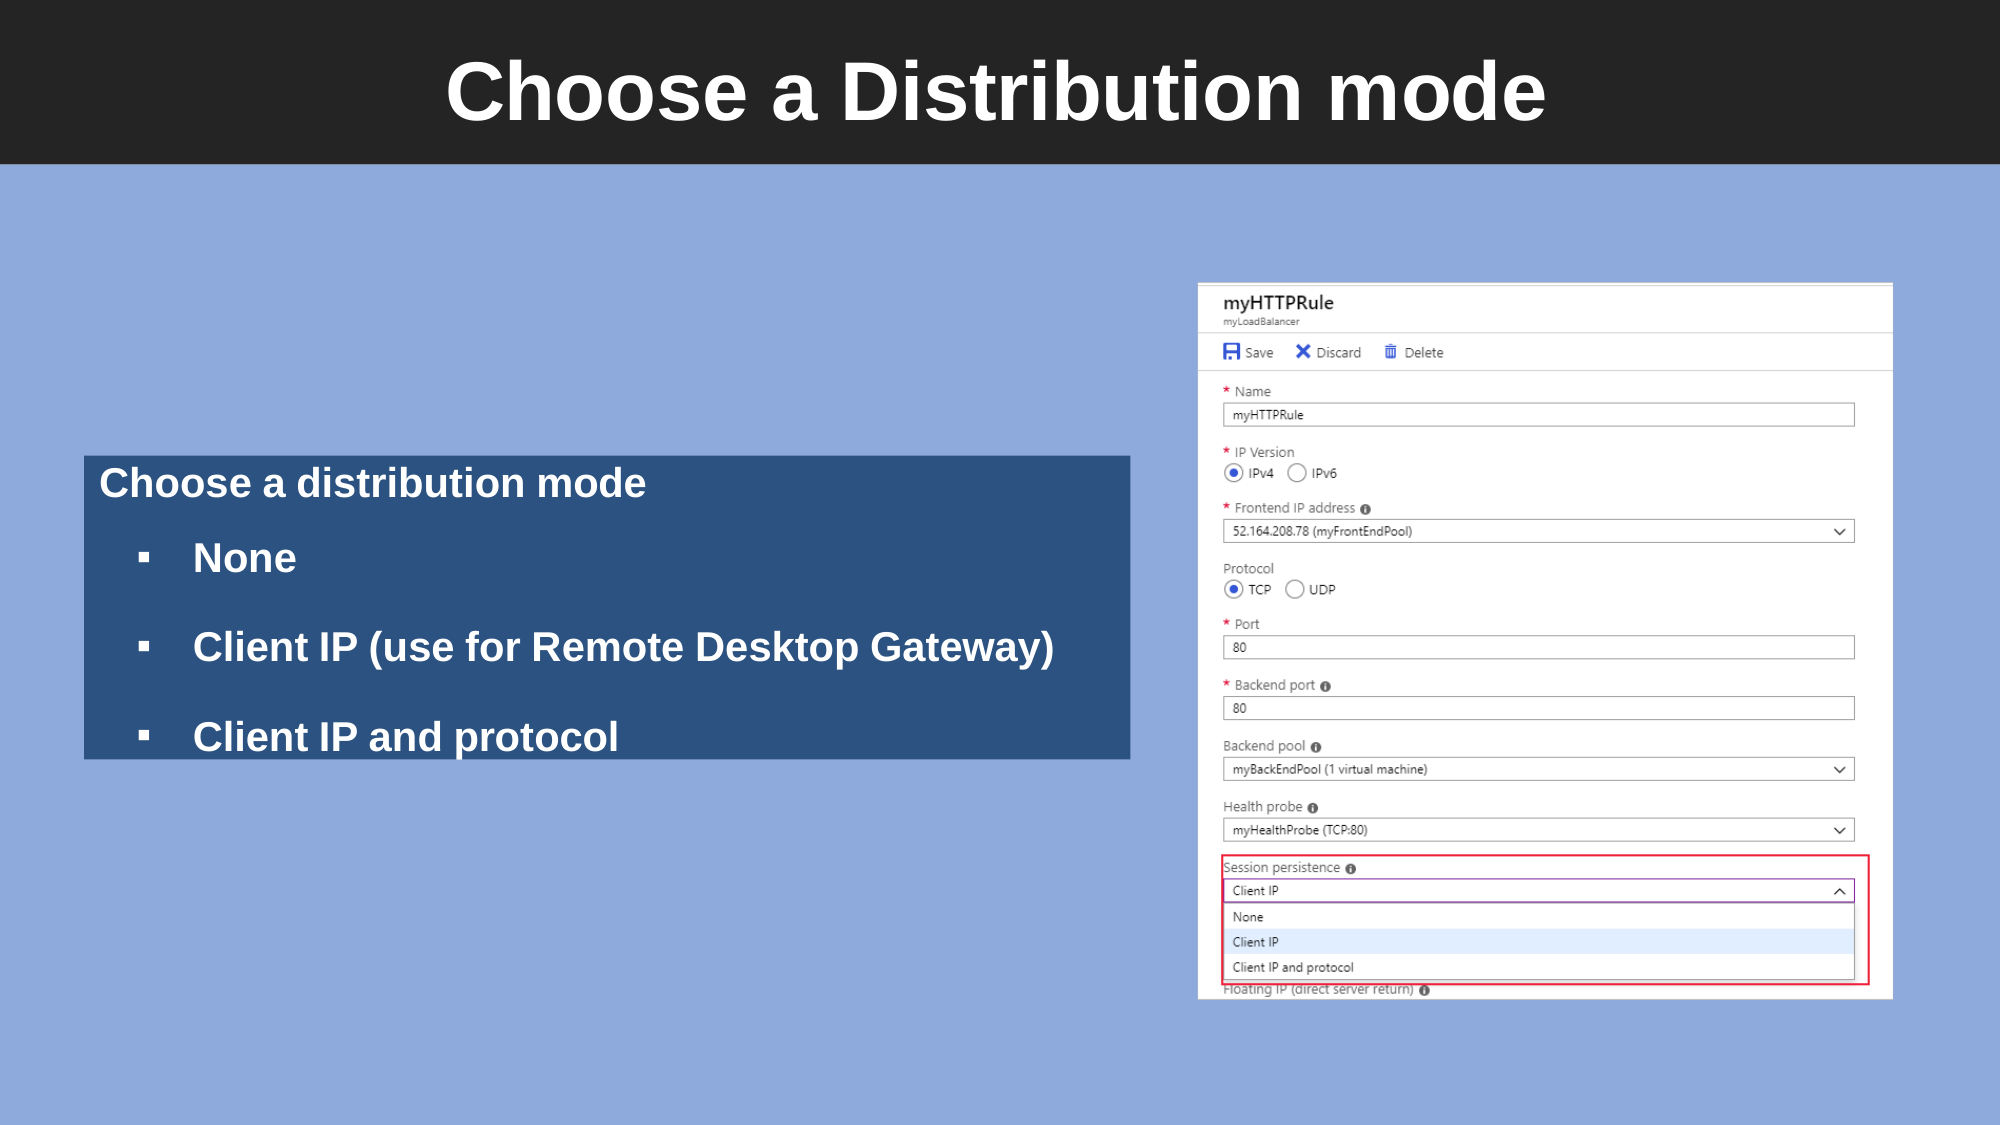

# Choose a Distribution mode

Choose a distribution mode
None

Client IP (use for Remote Desktop Gateway)

Client IP and protocol